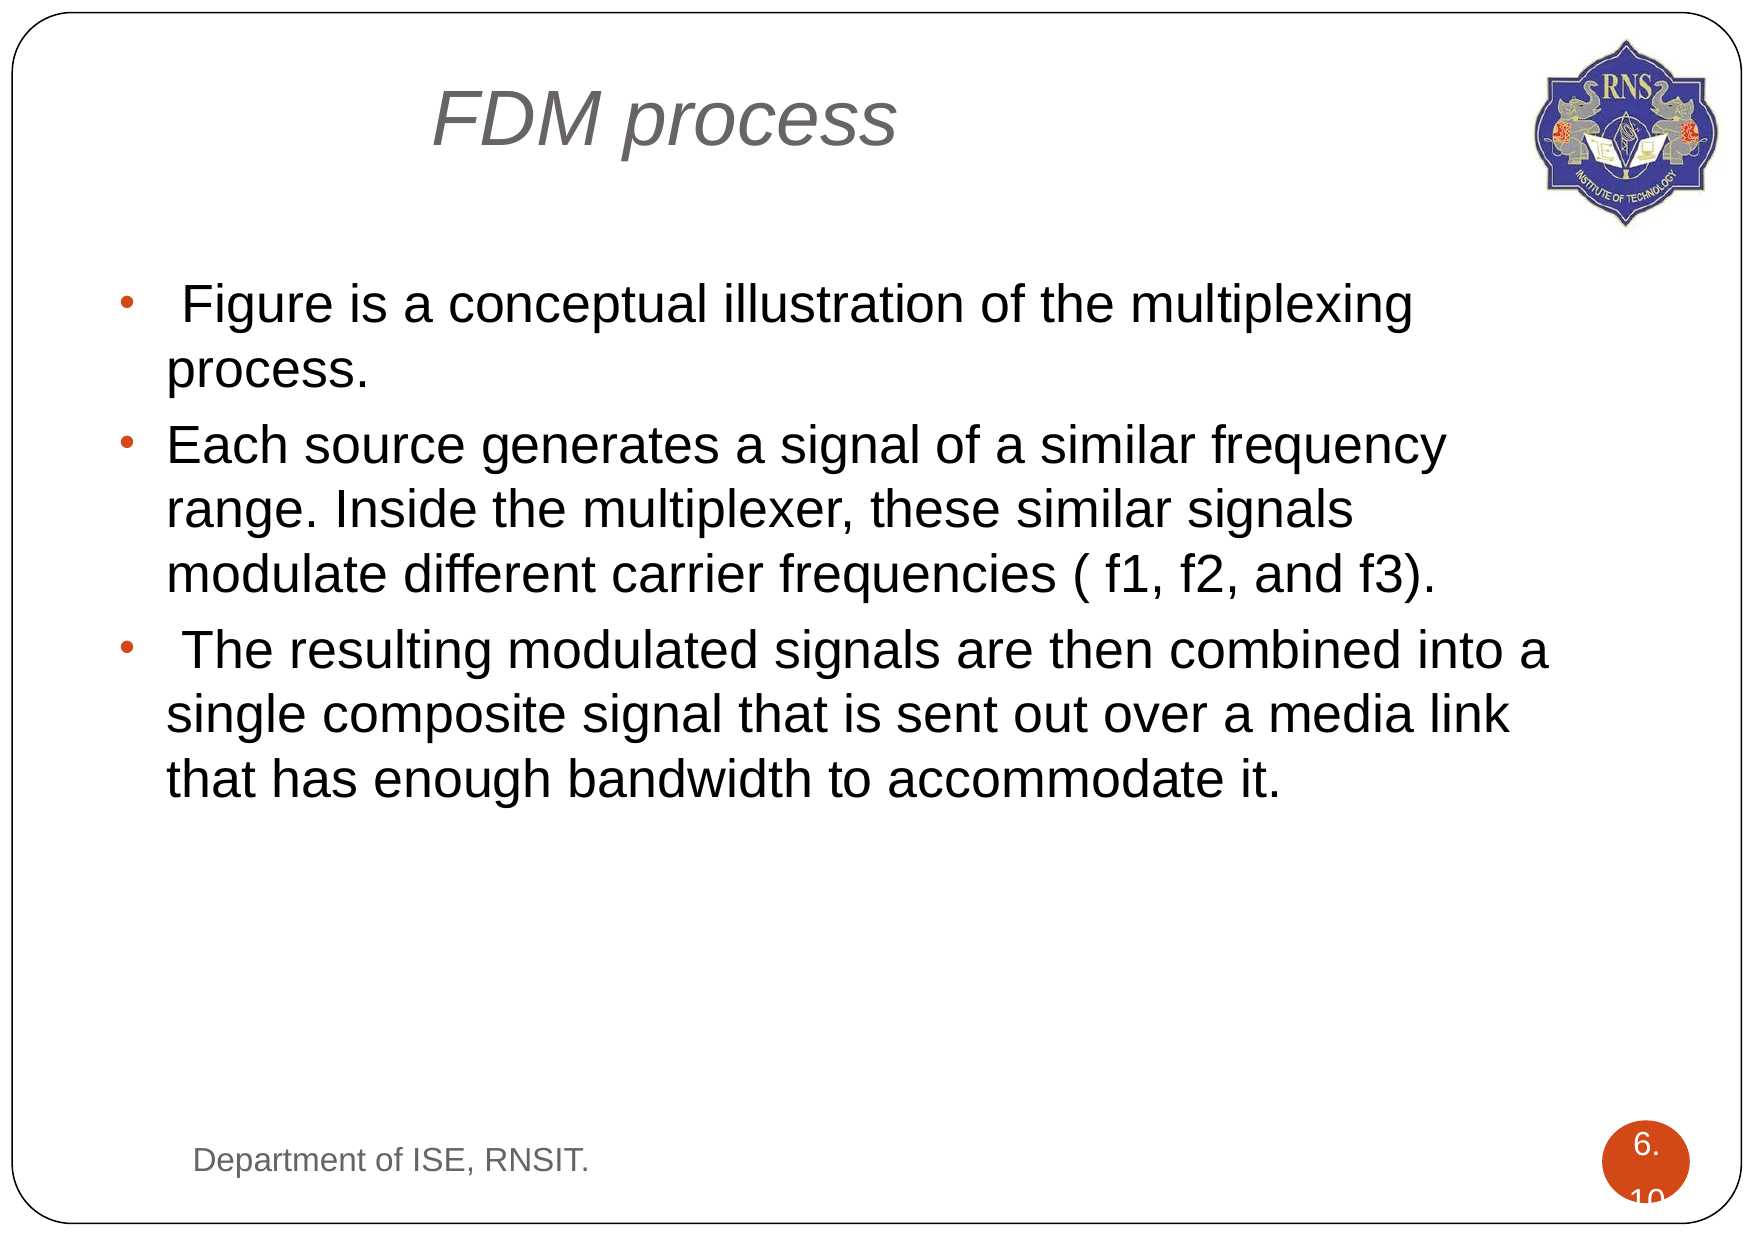

# FDM process
 Figure is a conceptual illustration of the multiplexing process.
Each source generates a signal of a similar frequency range. Inside the multiplexer, these similar signals modulate different carrier frequencies ( f1, f2, and f3).
 The resulting modulated signals are then combined into a single composite signal that is sent out over a media link that has enough bandwidth to accommodate it.
Department of ISE, RNSIT.
6.10